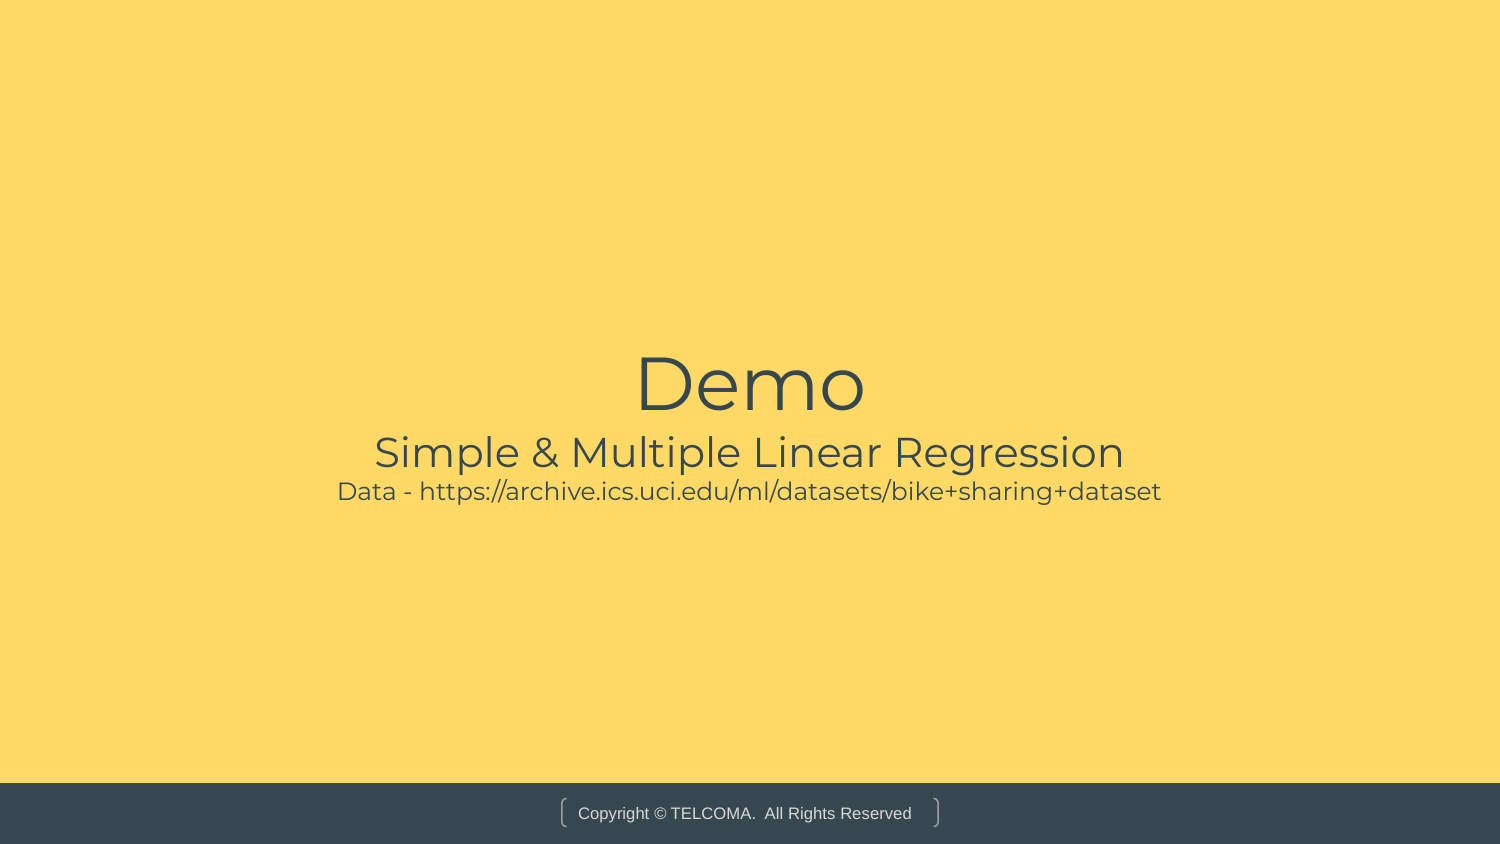

# Demo Simple & Multiple Linear Regression Data - https://archive.ics.uci.edu/ml/datasets/bike+sharing+dataset